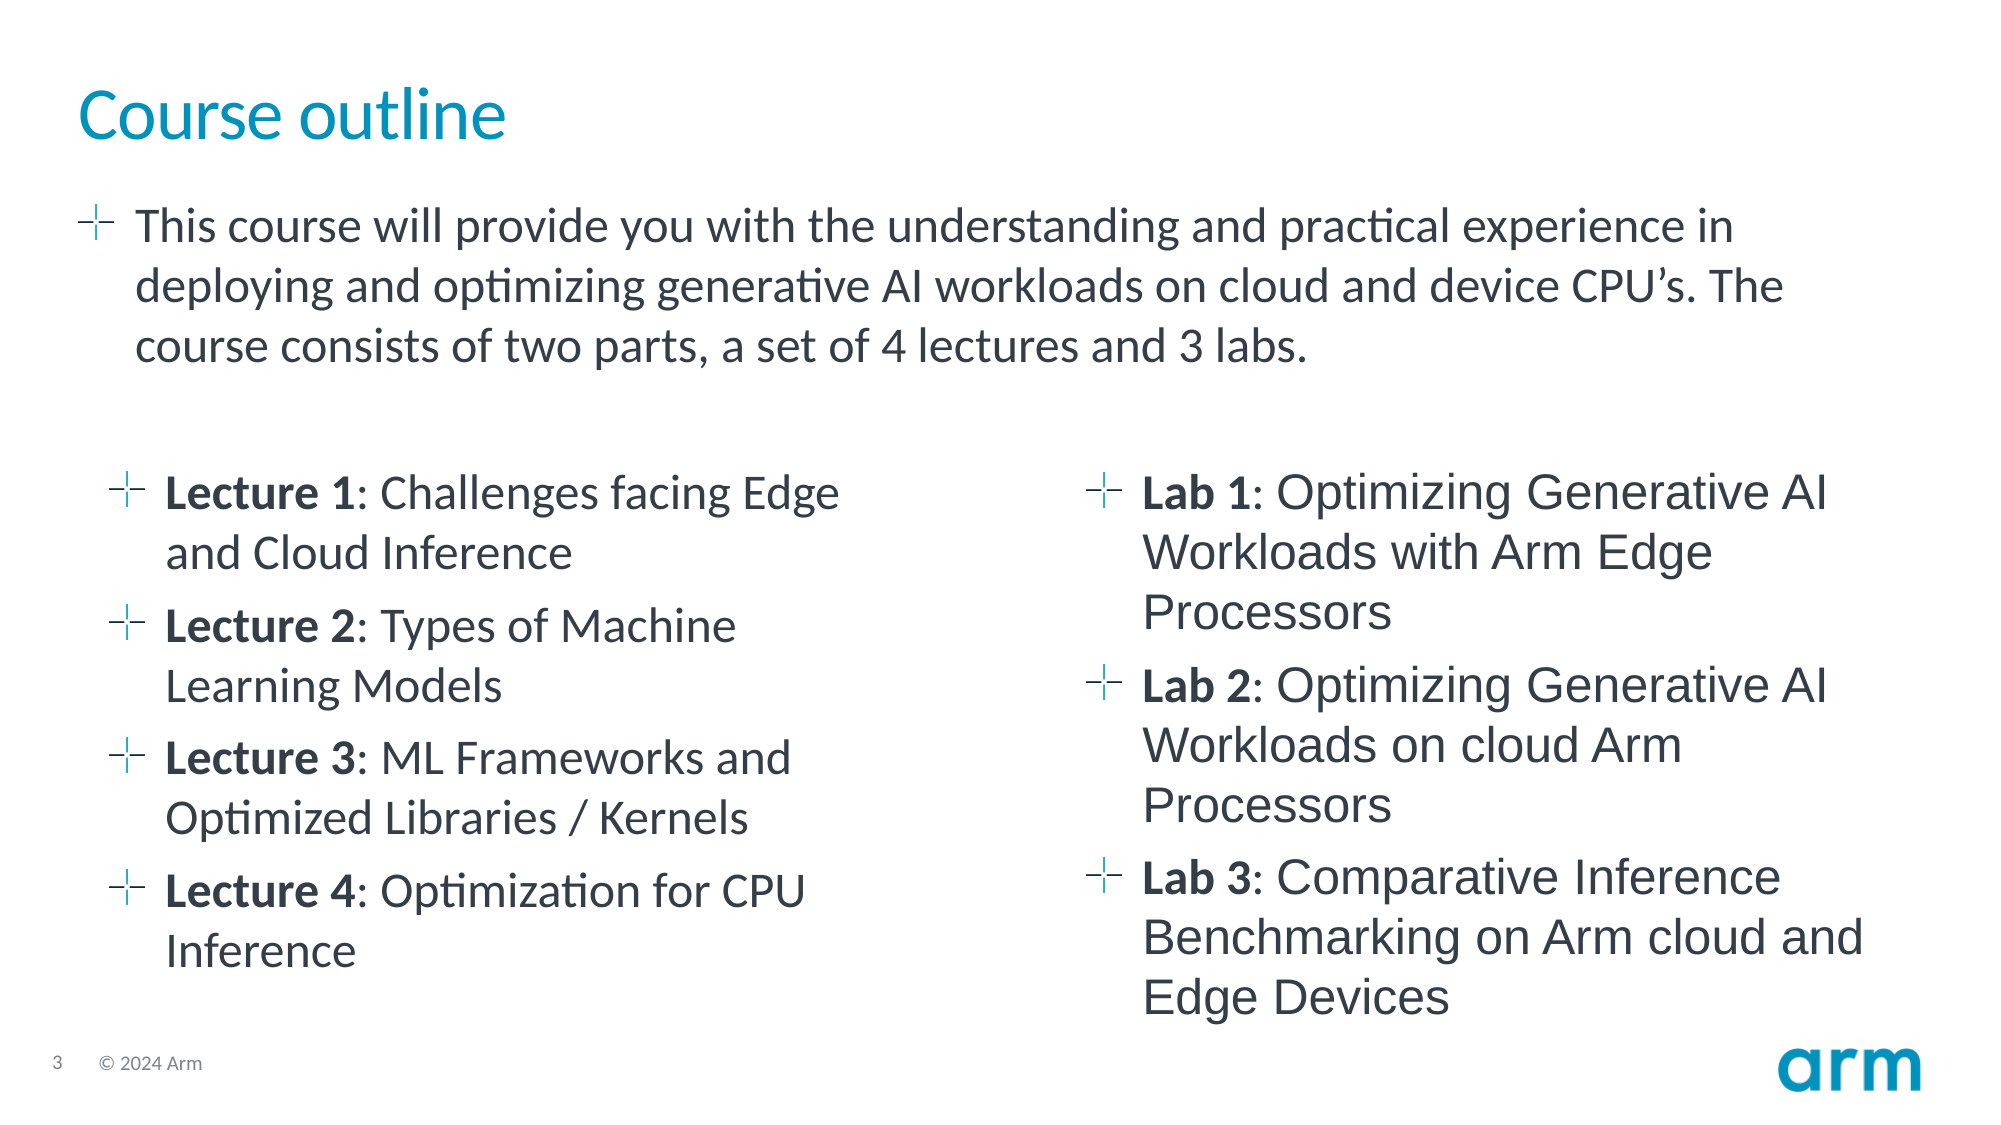

# Course outline
This course will provide you with the understanding and practical experience in deploying and optimizing generative AI workloads on cloud and device CPU’s. The course consists of two parts, a set of 4 lectures and 3 labs.
Lab 1: Optimizing Generative AI Workloads with Arm Edge Processors
Lab 2: Optimizing Generative AI Workloads on cloud Arm Processors
Lab 3: Comparative Inference Benchmarking on Arm cloud and Edge Devices

Lecture 1: Challenges facing Edge and Cloud Inference
Lecture 2: Types of Machine Learning Models
Lecture 3: ML Frameworks and Optimized Libraries / Kernels
Lecture 4: Optimization for CPU Inference